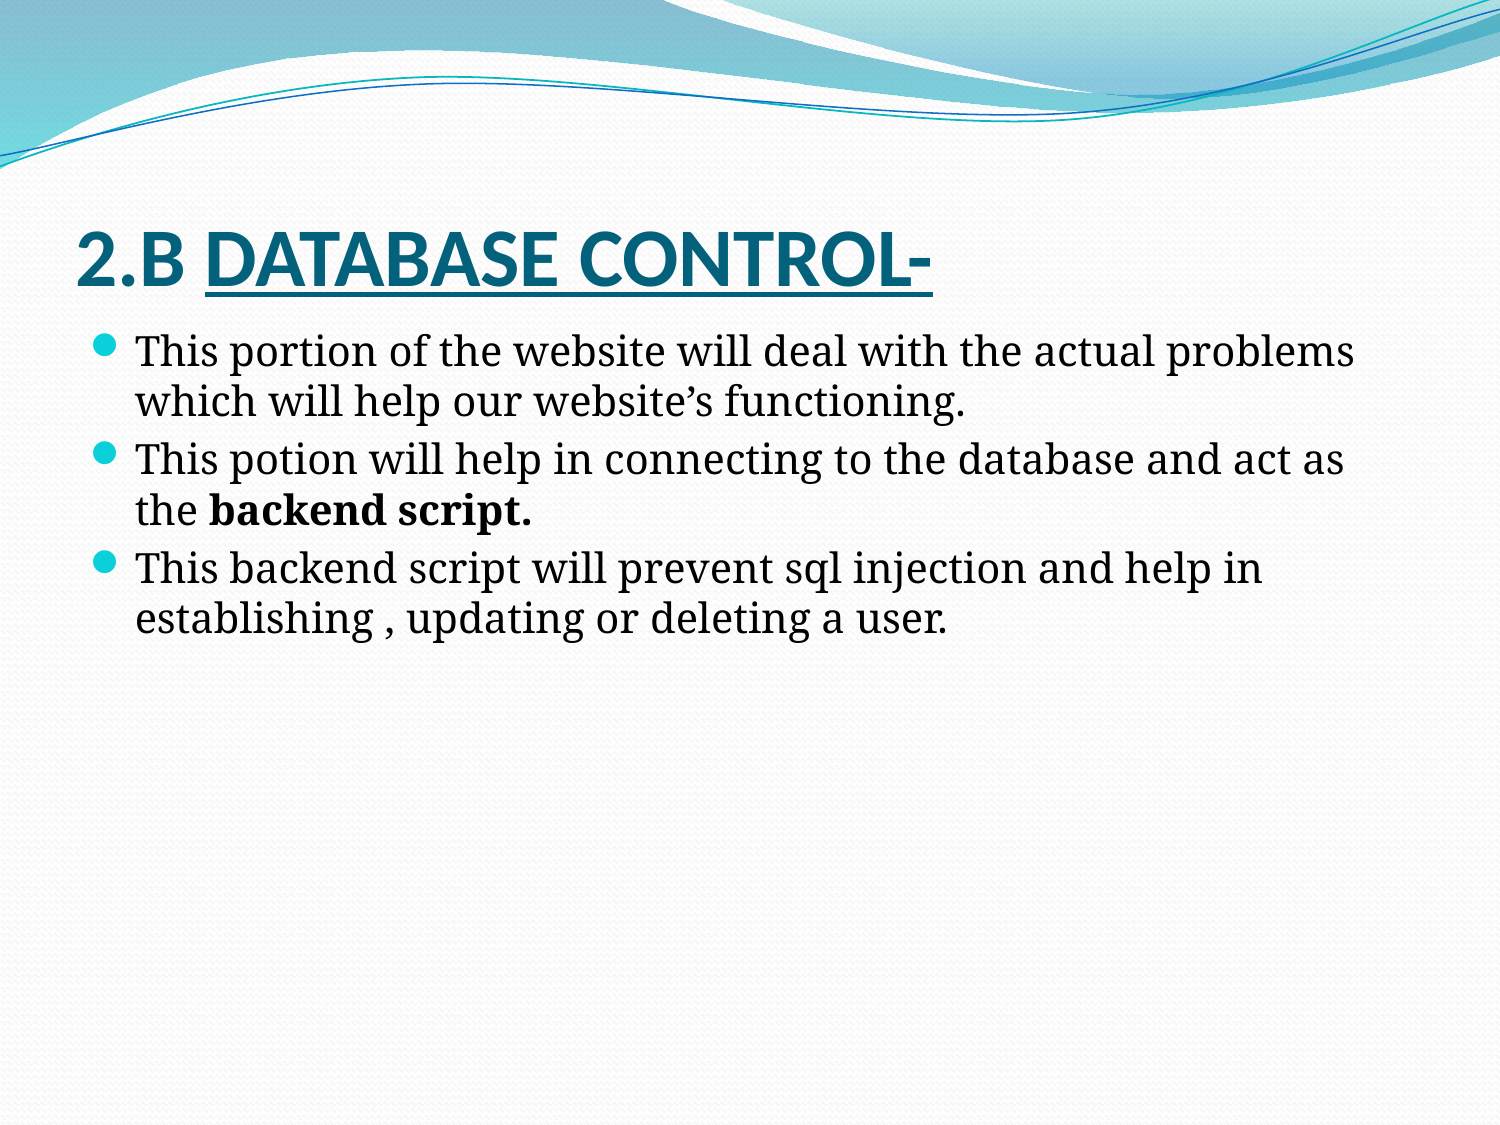

# 2.B DATABASE CONTROL-
This portion of the website will deal with the actual problems which will help our website’s functioning.
This potion will help in connecting to the database and act as the backend script.
This backend script will prevent sql injection and help in establishing , updating or deleting a user.